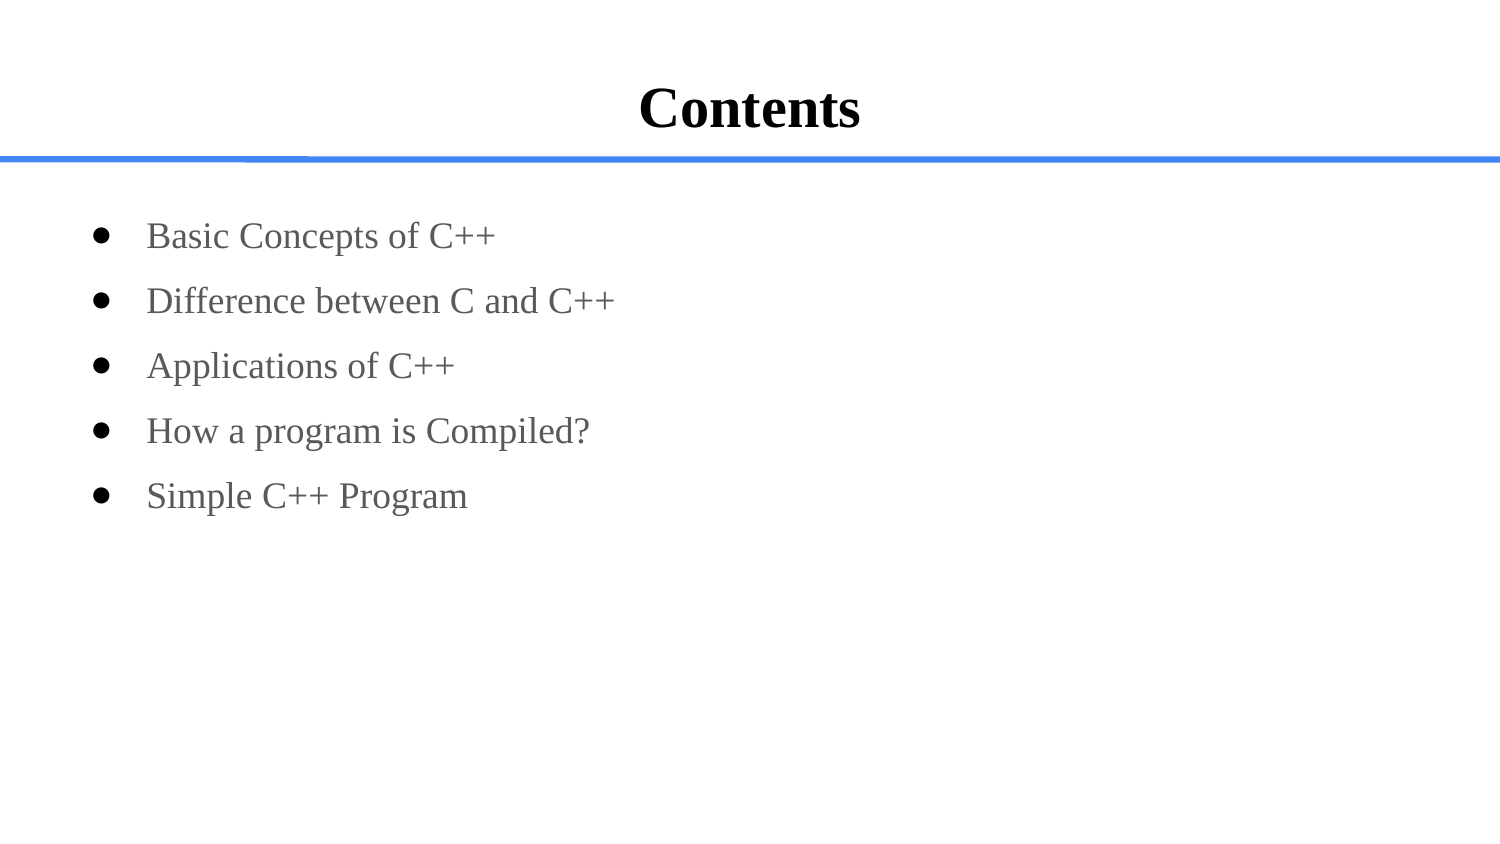

# Contents
Basic Concepts of C++
Difference between C and C++
Applications of C++
How a program is Compiled?
Simple C++ Program